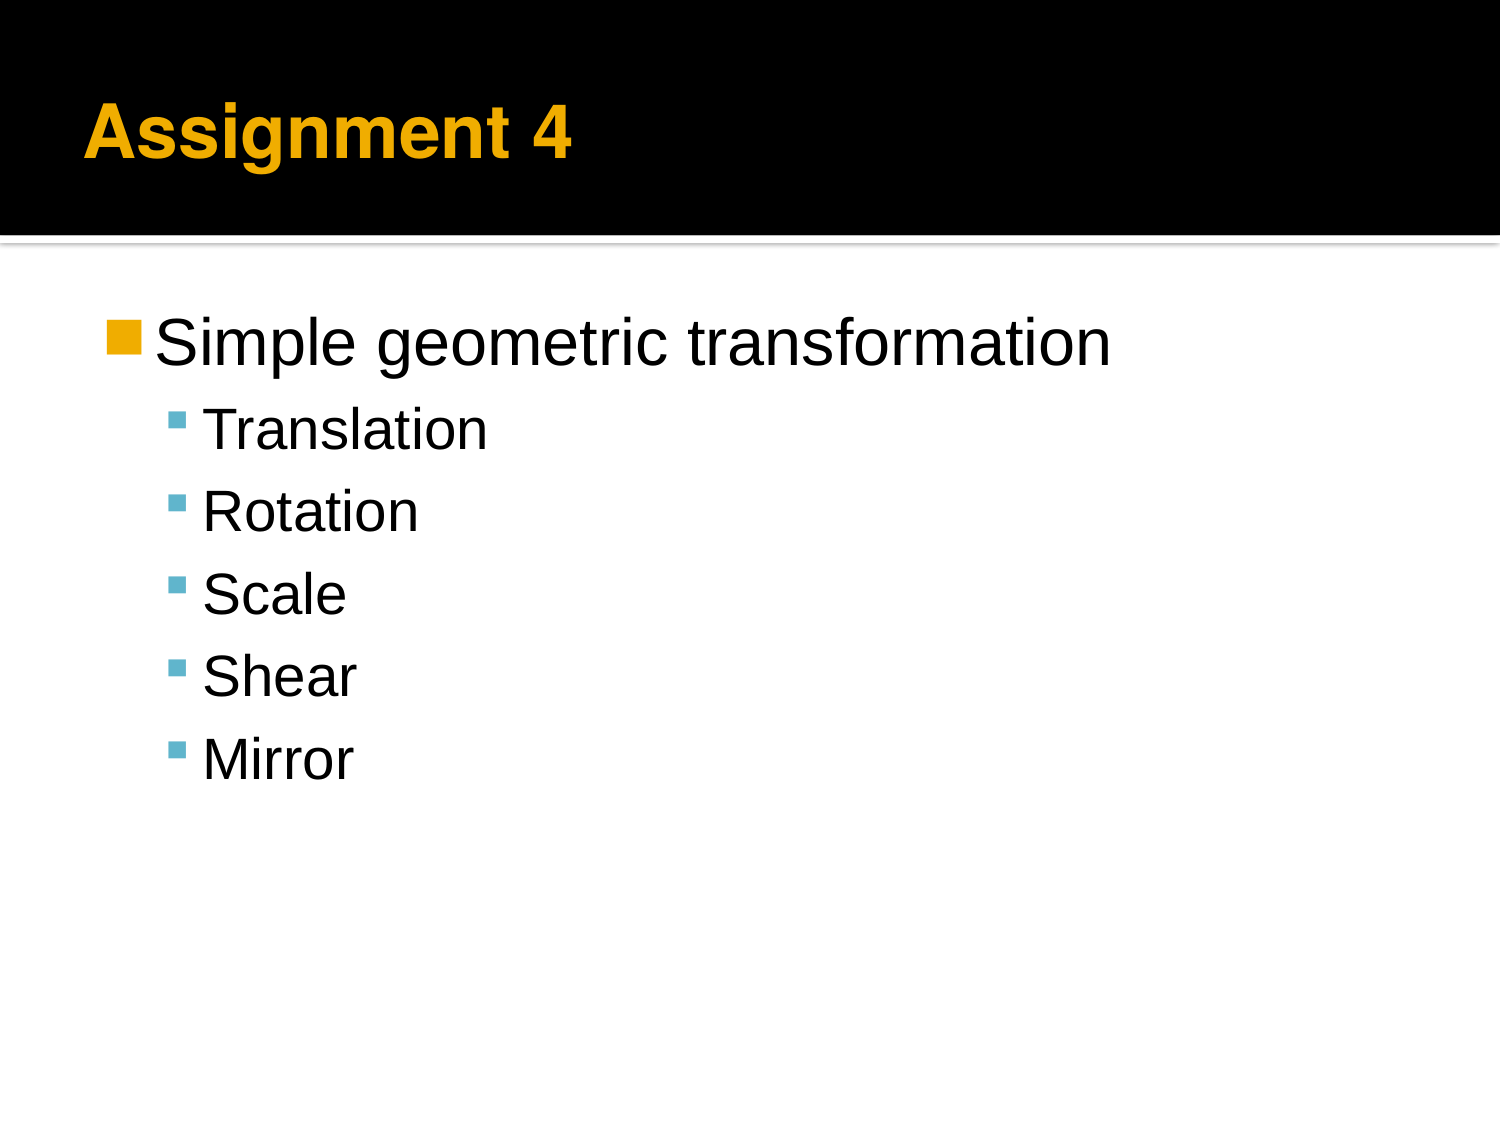

# Assignment 4
Simple geometric transformation
Translation
Rotation
Scale
Shear
Mirror